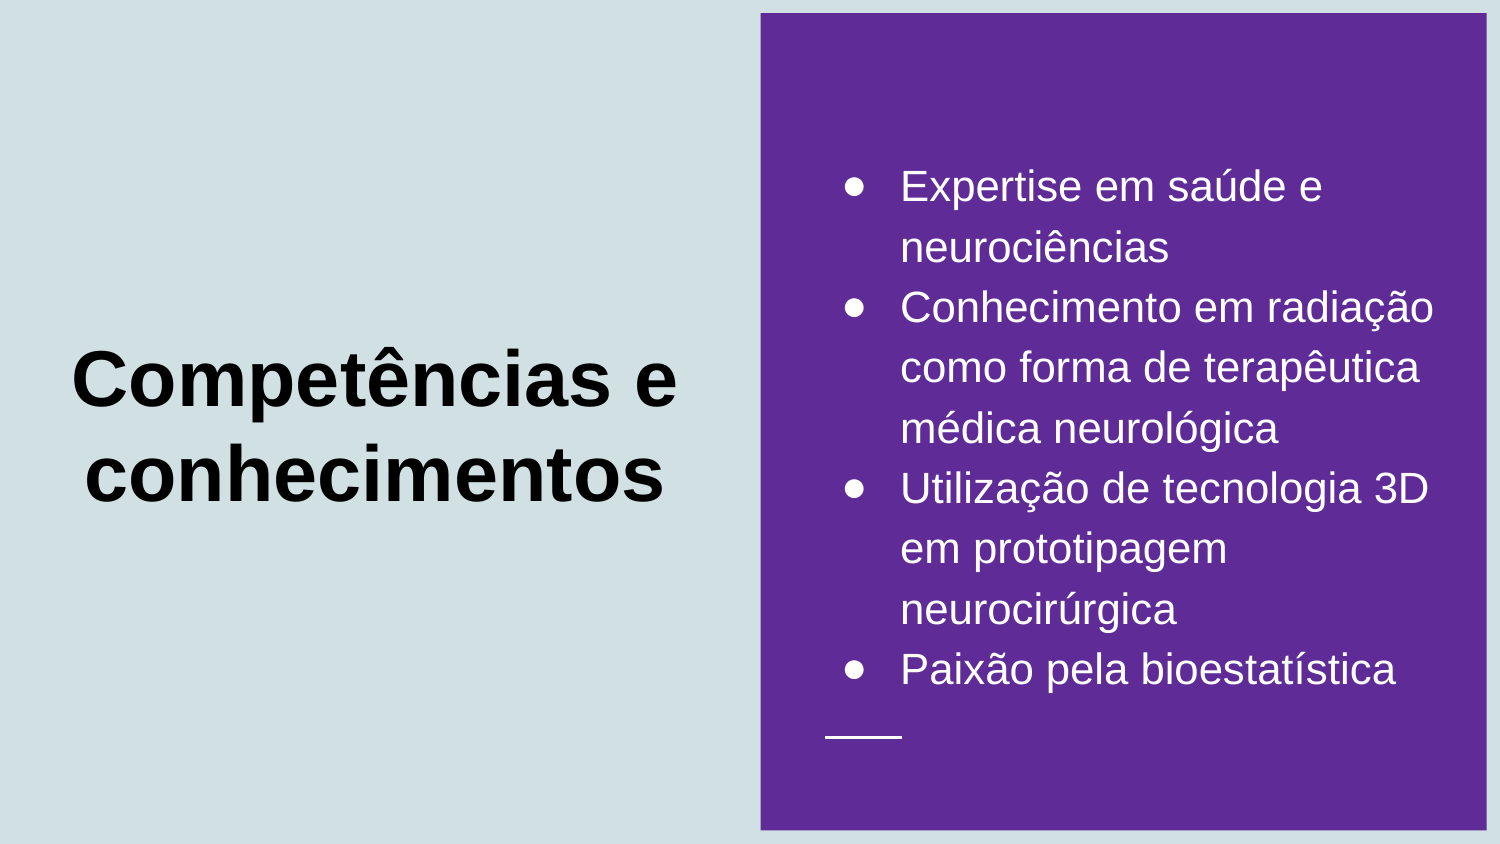

Expertise em saúde e neurociências
Conhecimento em radiação como forma de terapêutica médica neurológica
Utilização de tecnologia 3D em prototipagem neurocirúrgica
Paixão pela bioestatística
# Competências e conhecimentos